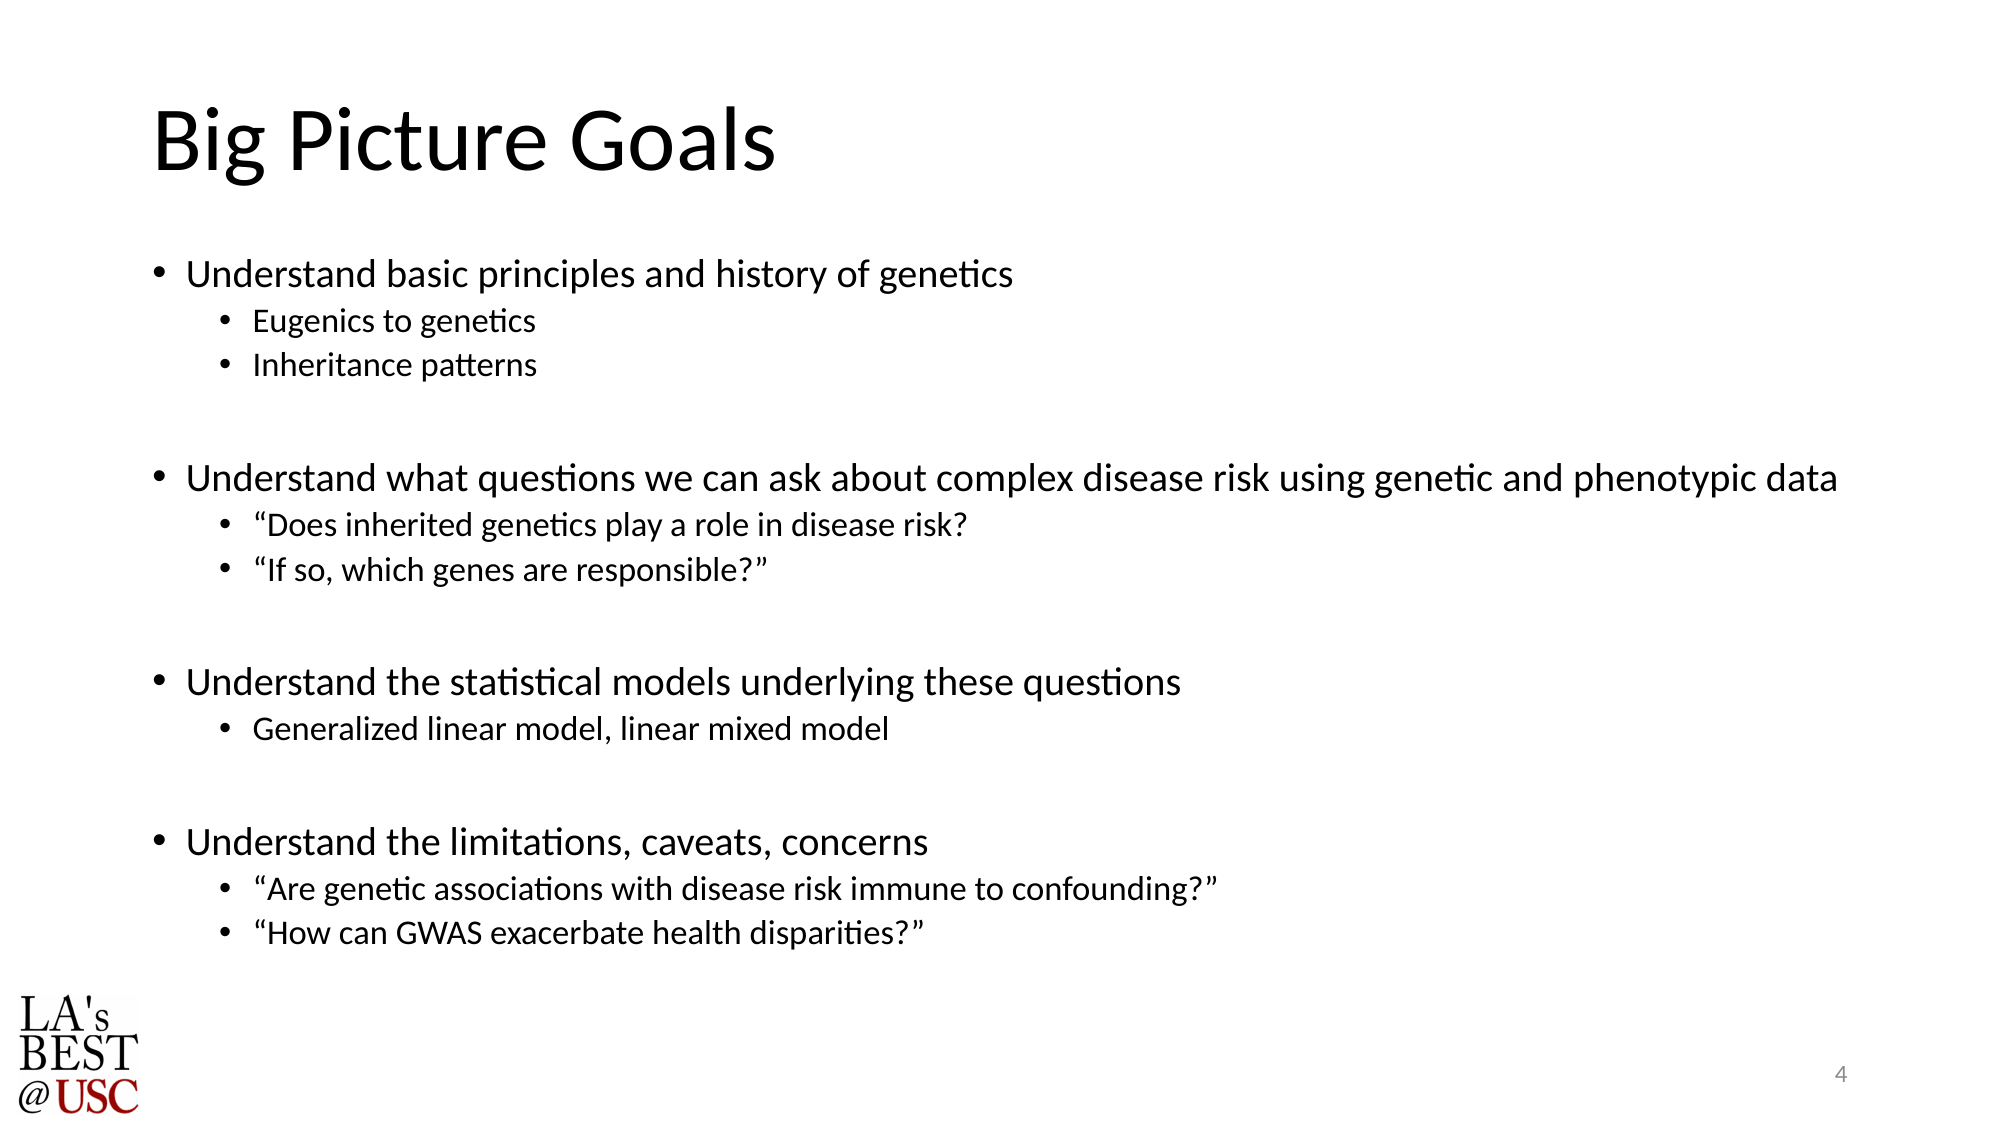

# Big Picture Goals
Understand basic principles and history of genetics
Eugenics to genetics
Inheritance patterns

Understand what questions we can ask about complex disease risk using genetic and phenotypic data
“Does inherited genetics play a role in disease risk?
“If so, which genes are responsible?”

Understand the statistical models underlying these questions
Generalized linear model, linear mixed model

Understand the limitations, caveats, concerns
“Are genetic associations with disease risk immune to confounding?”
“How can GWAS exacerbate health disparities?”

4